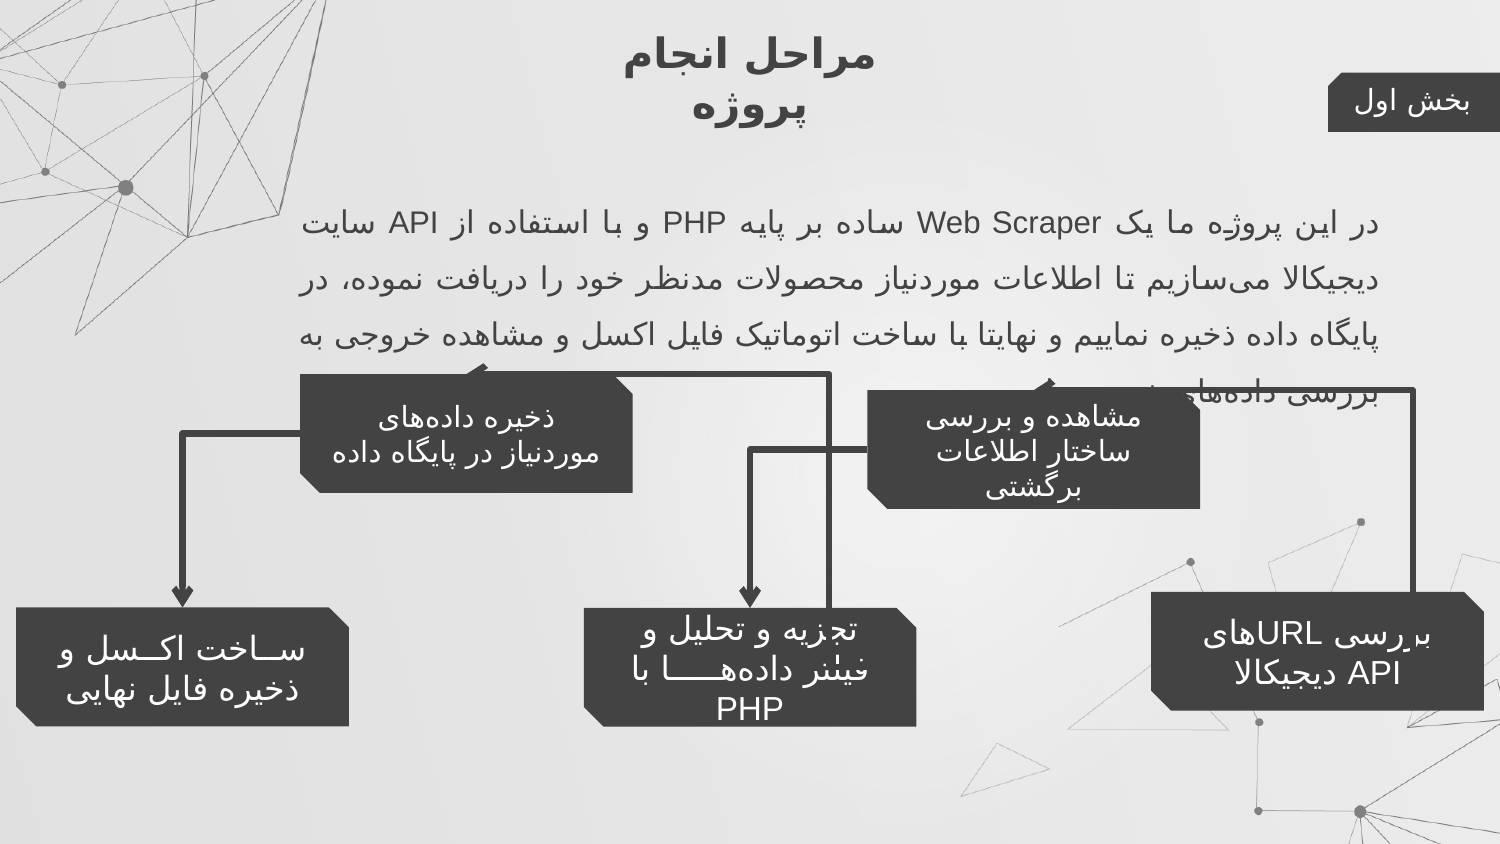

# مراحل انجام پروژه
بخش اول

در این پروژه ما یک Web Scraper ساده بر پایه PHP و با استفاده از API سایت دیجیکالا می‌سازیم تا اطلاعات موردنیاز محصولات مدنظر خود را دریافت نموده، در پایگاه داده ذخیره نماییم و نهایتا با ساخت اتوماتیک فایل اکسل و مشاهده خروجی به بررسی داده‌های خود بپردازیم.
ذخیره داده‌های موردنیاز در پایگاه داده
مشاهده و بررسی ساختار اطلاعات برگشتی
بررسی URLهای
API دیجیکالا
ســاخت اکــسل و
ذخیره فایل نهایی
تجزیه و تحلیل و فیلتر داده‌هـــــا با PHP